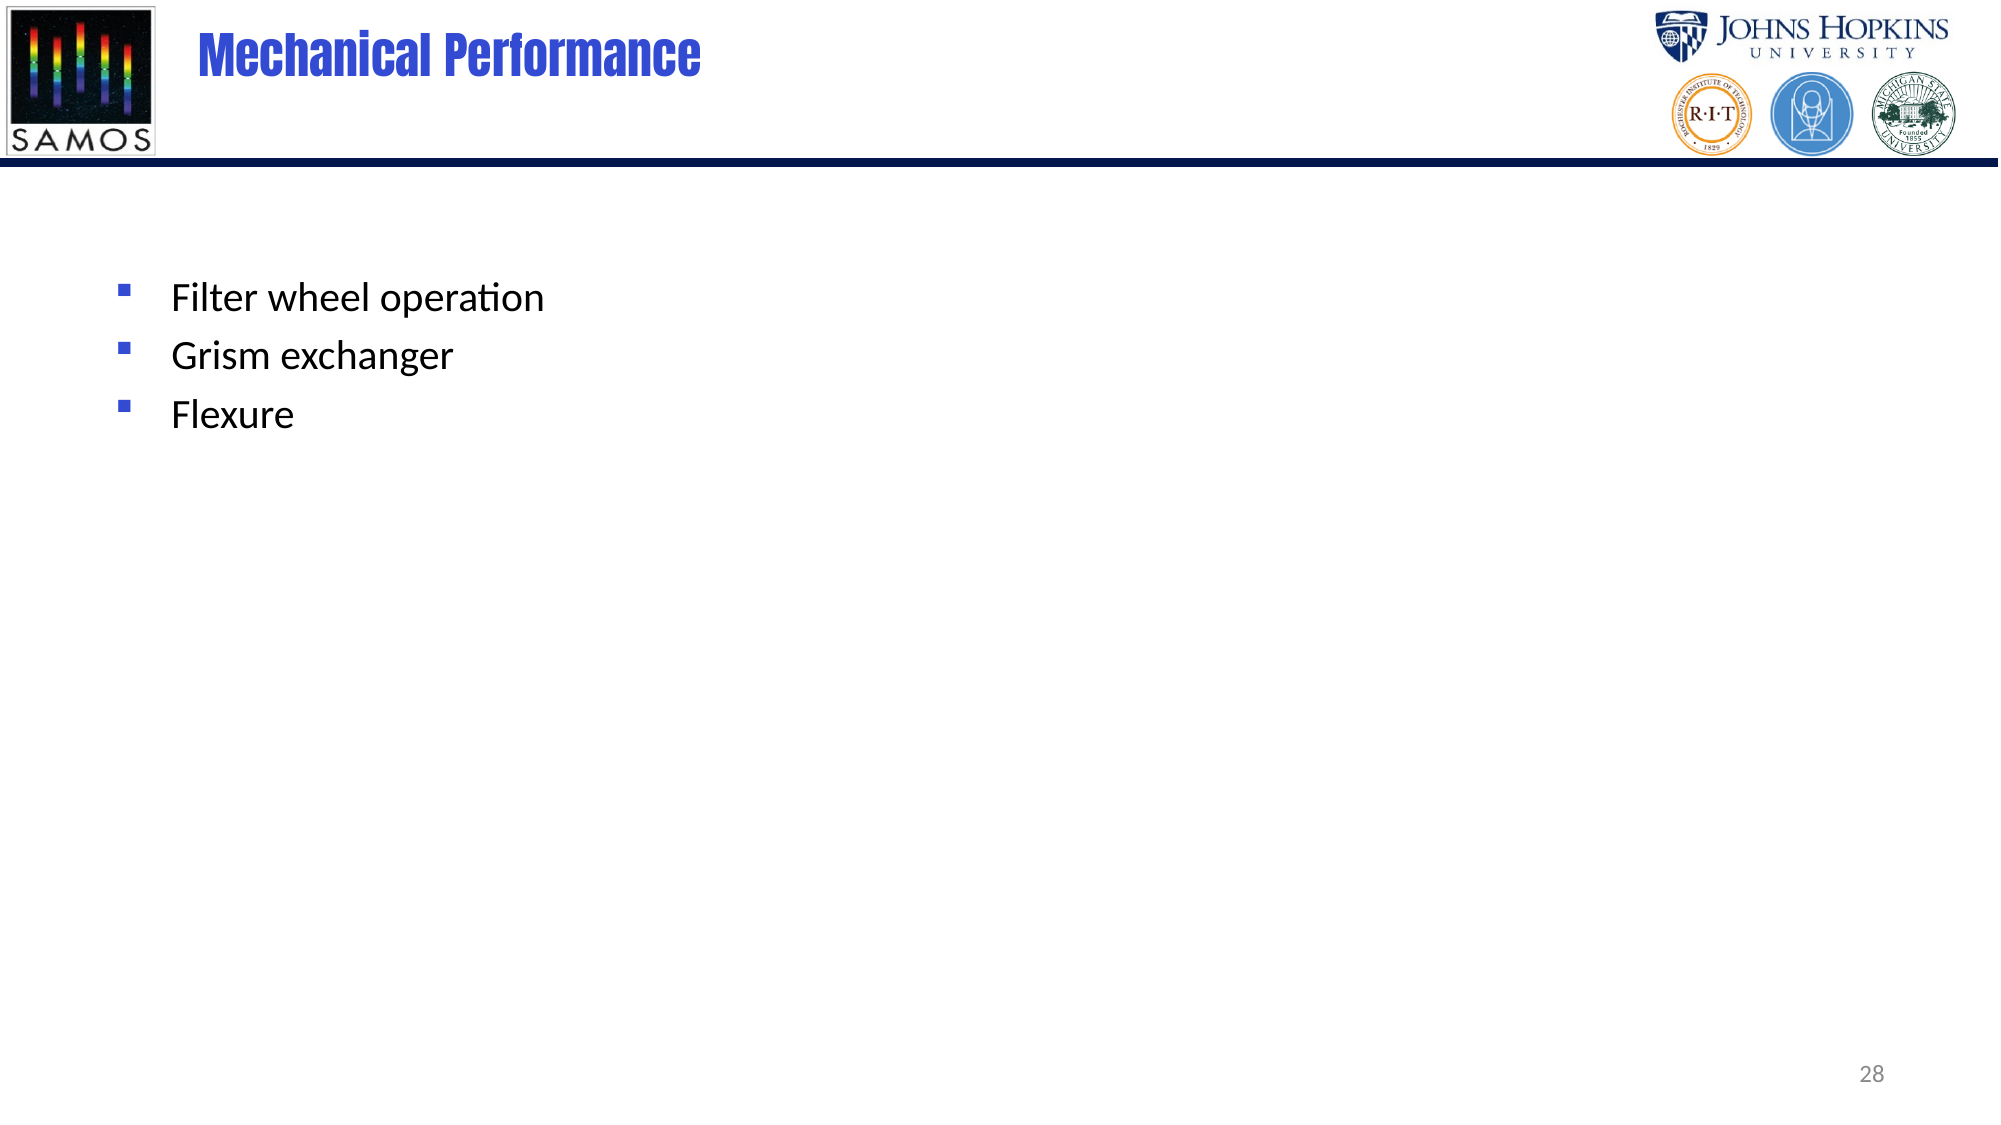

# Mechanical Performance
Filter wheel operation
Grism exchanger
Flexure
28